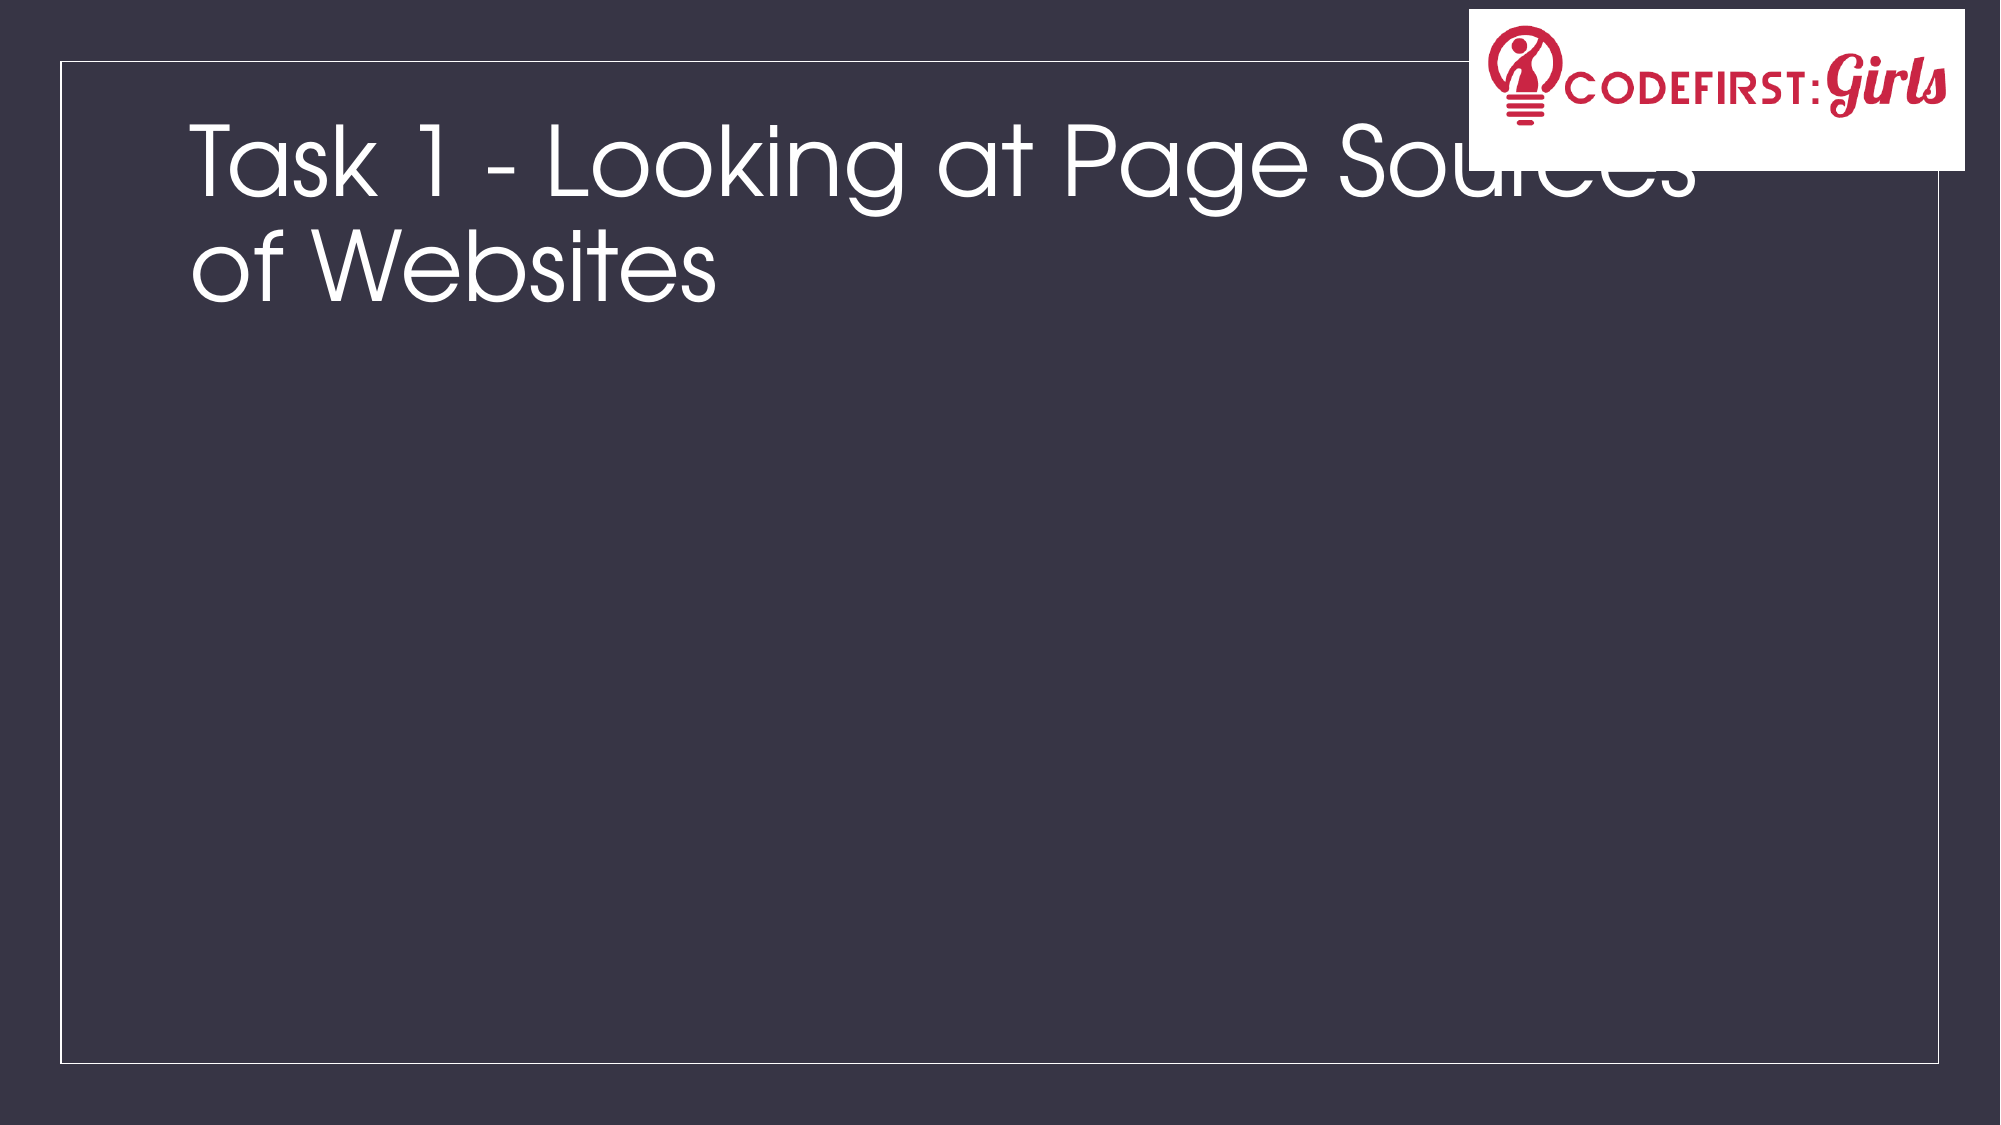

# Task 1 - Looking at Page Sources of Websites